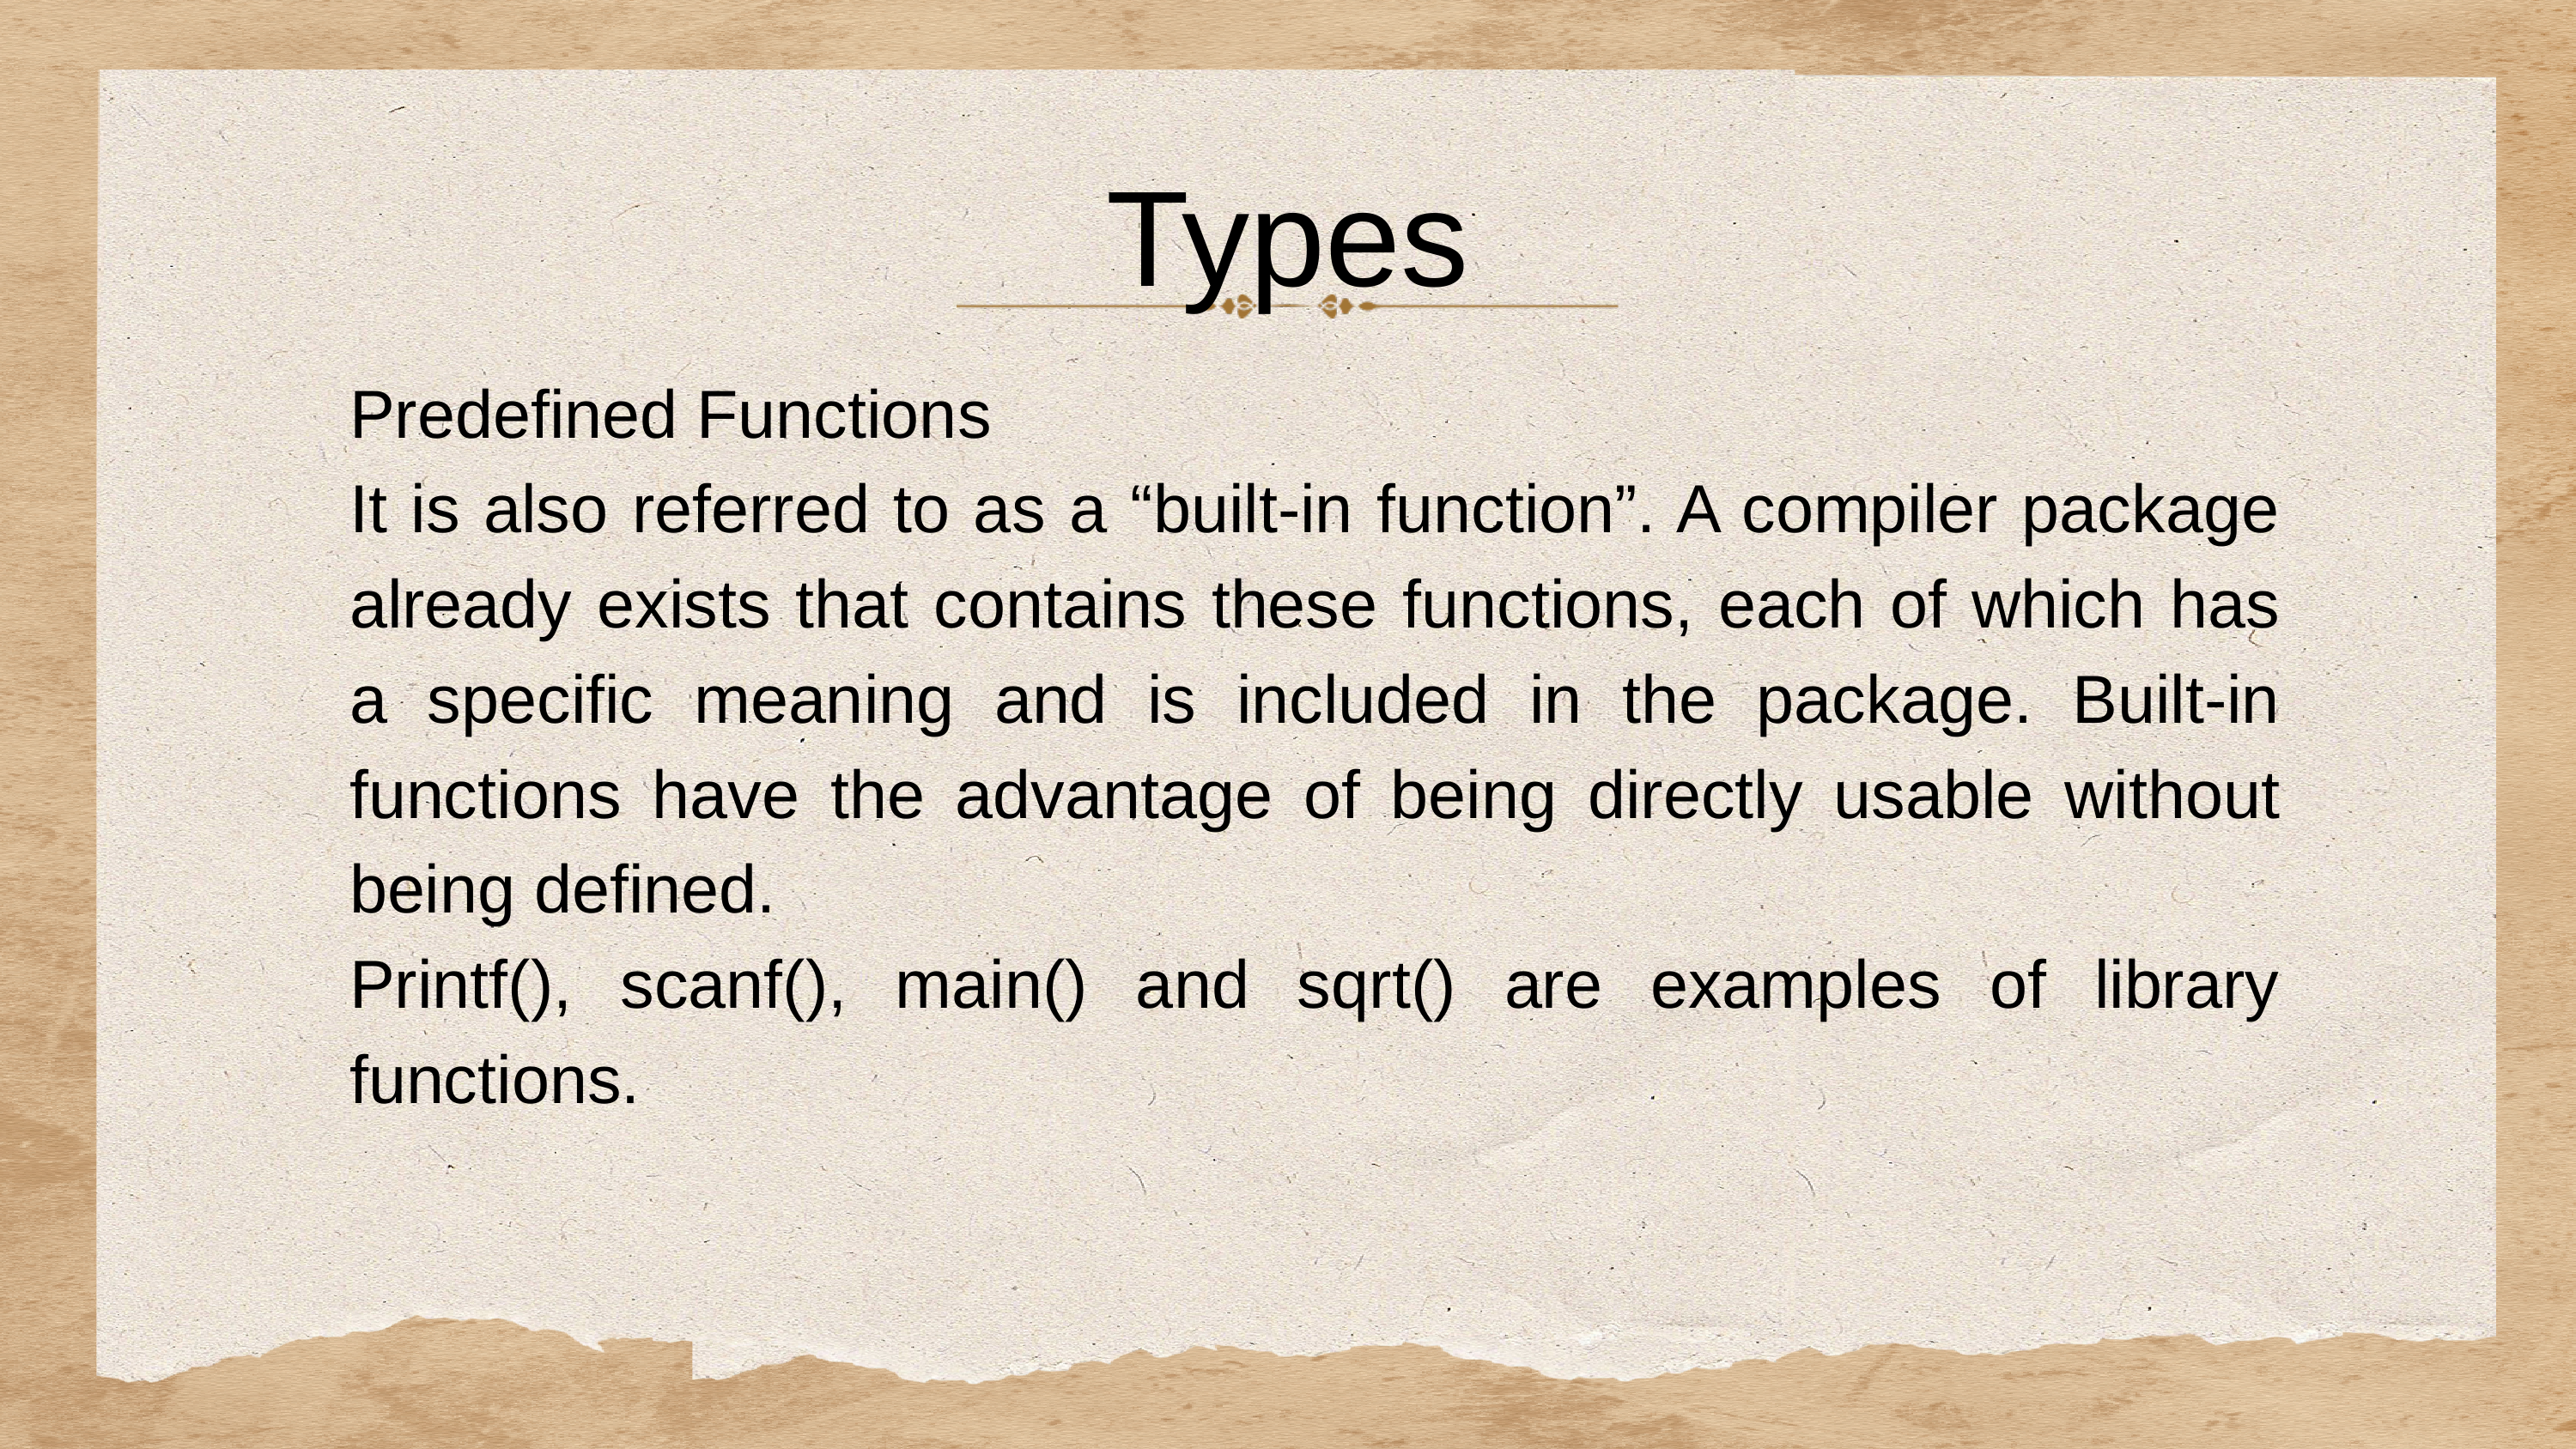

Types

Predefined Functions
It is also referred to as a “built-in function”. A compiler package already exists that contains these functions, each of which has a specific meaning and is included in the package. Built-in functions have the advantage of being directly usable without being defined.
Printf(), scanf(), main() and sqrt() are examples of library functions.